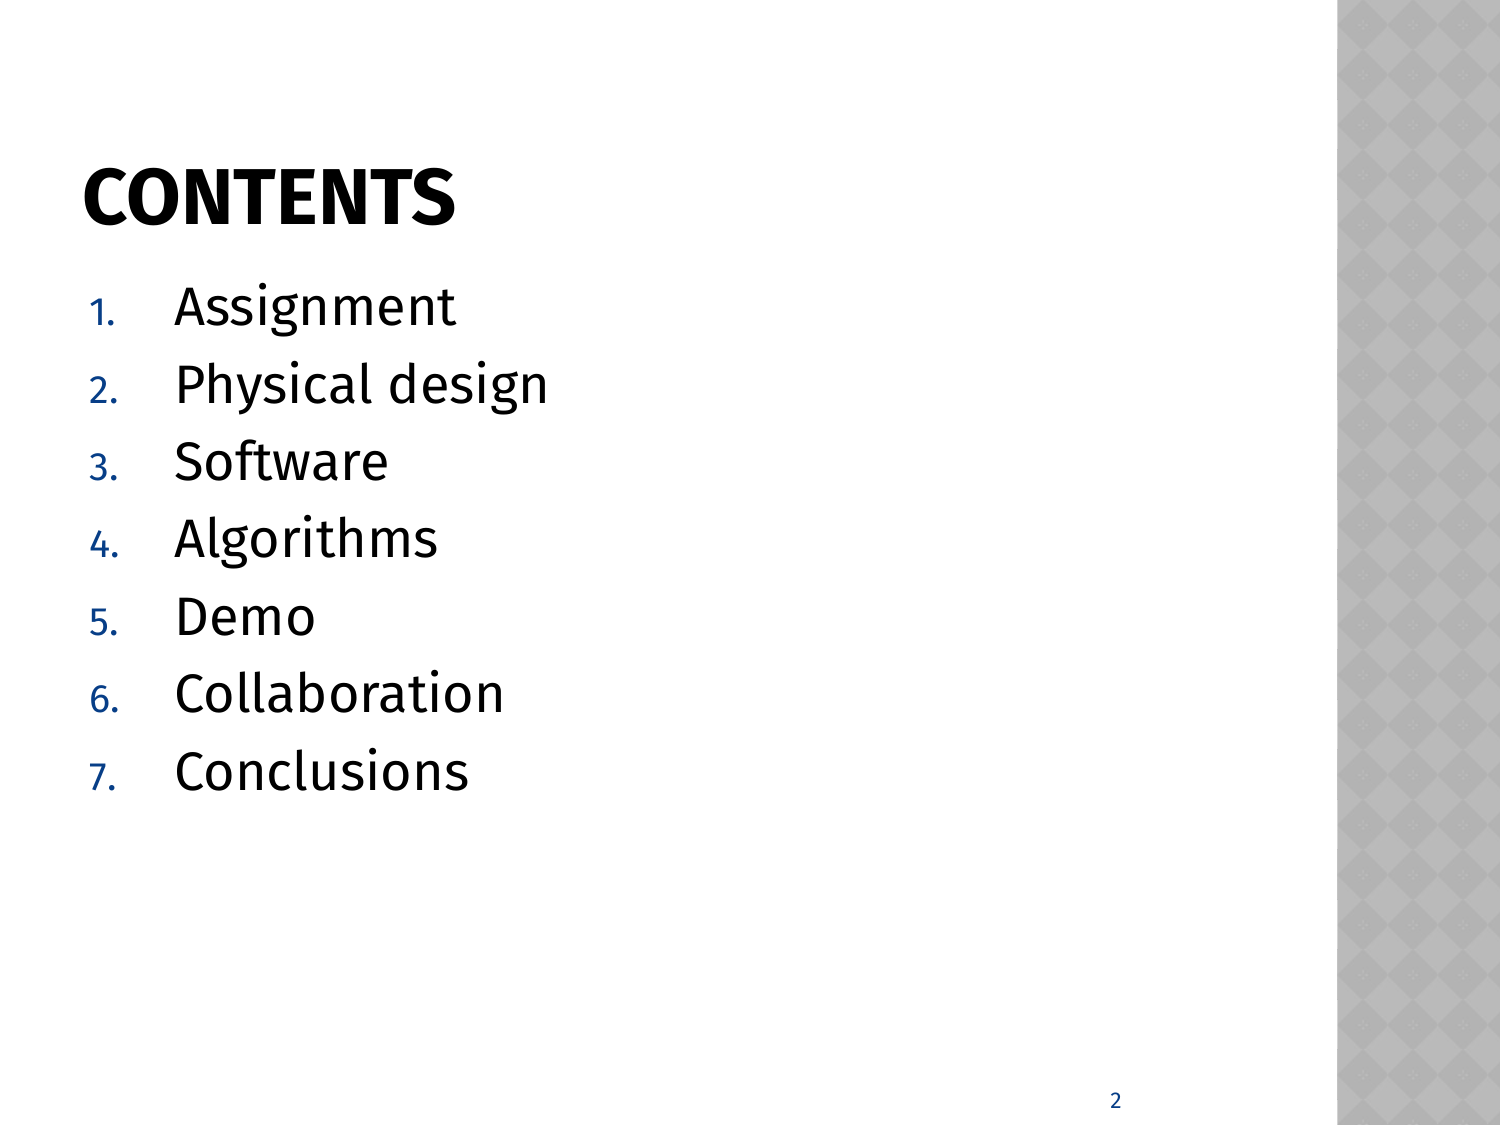

# contents
Assignment
Physical design
Software
Algorithms
Demo
Collaboration
Conclusions

2